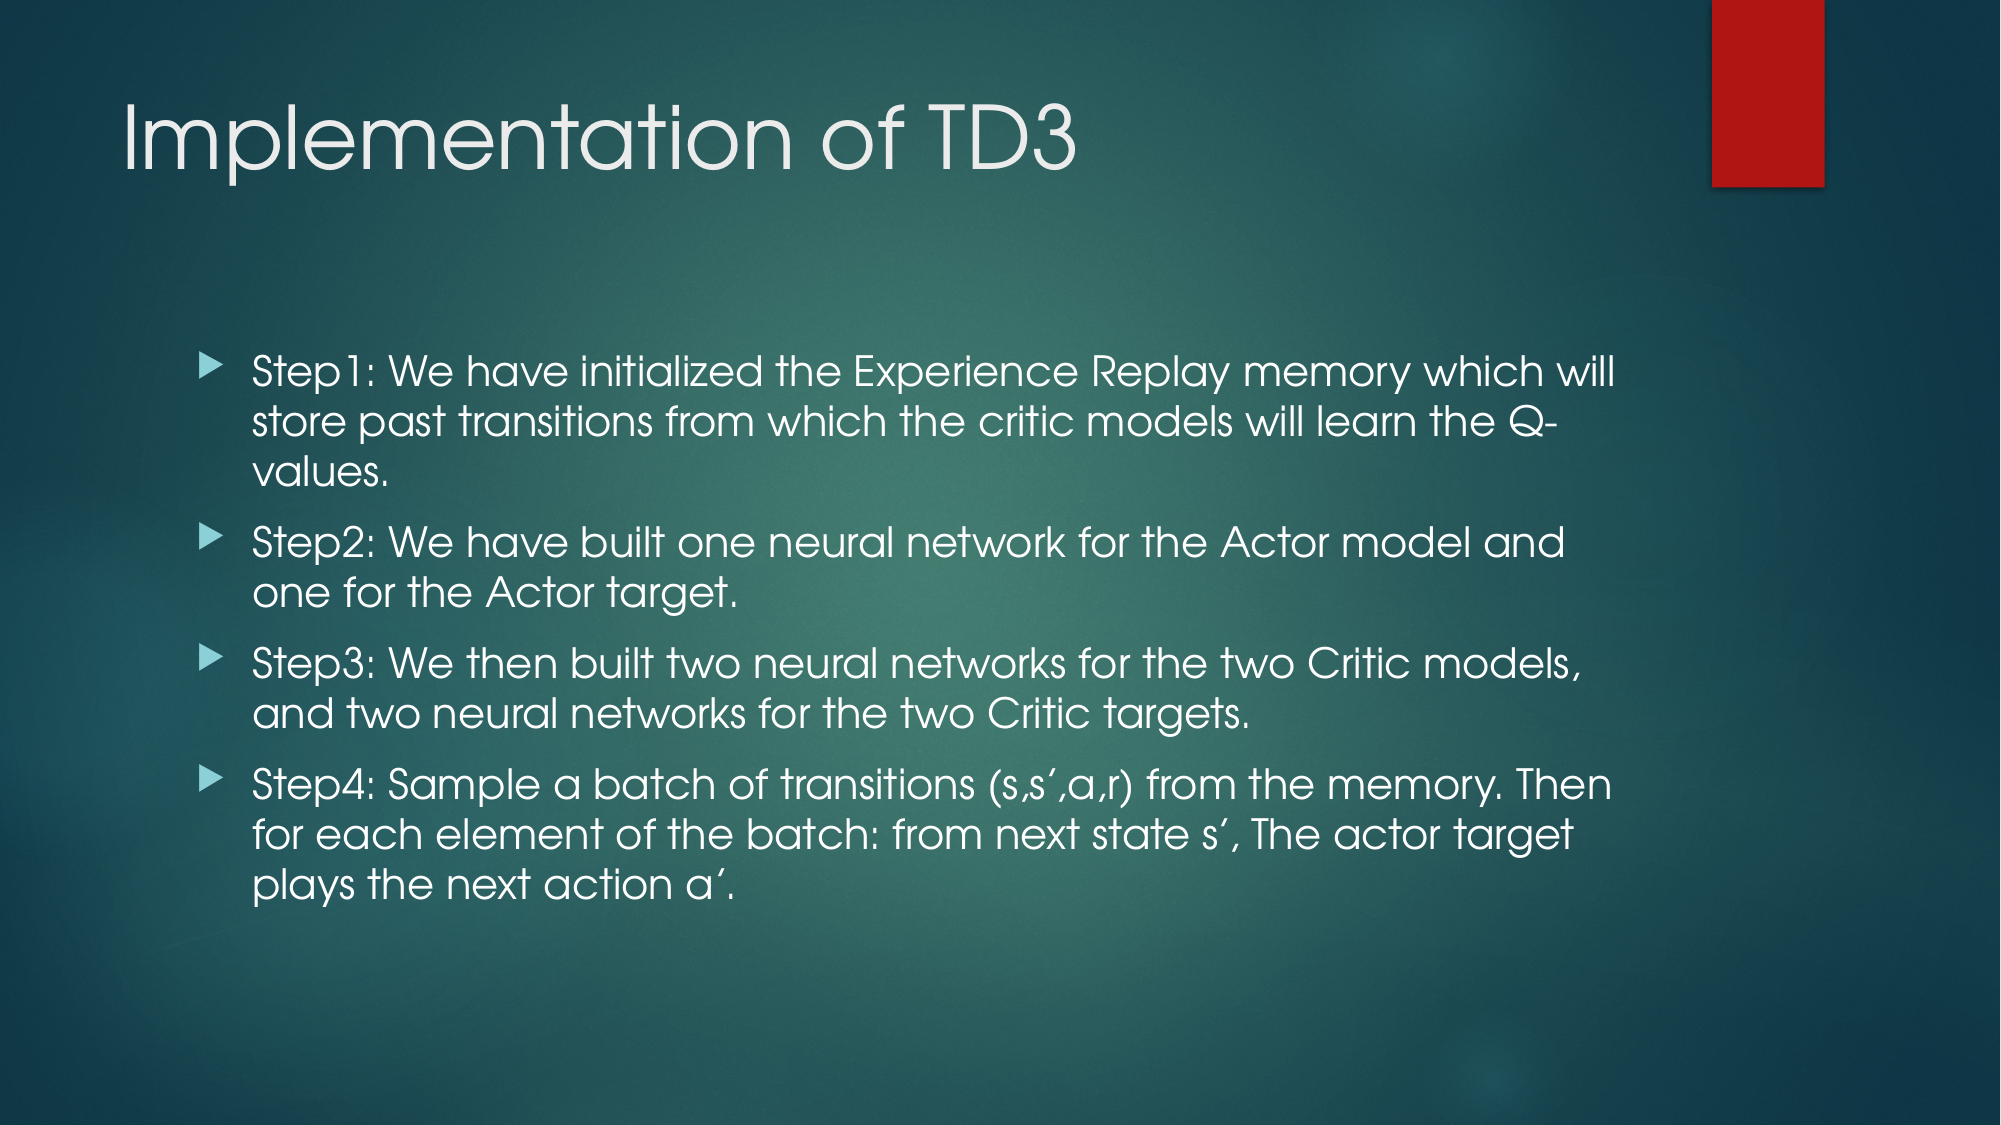

# Implementation of TD3
Step1: We have initialized the Experience Replay memory which will store past transitions from which the critic models will learn the Q-values.
Step2: We have built one neural network for the Actor model and one for the Actor target.
Step3: We then built two neural networks for the two Critic models, and two neural networks for the two Critic targets.
Step4: Sample a batch of transitions (s,s’,a,r) from the memory. Then for each element of the batch: from next state s’, The actor target plays the next action a’.